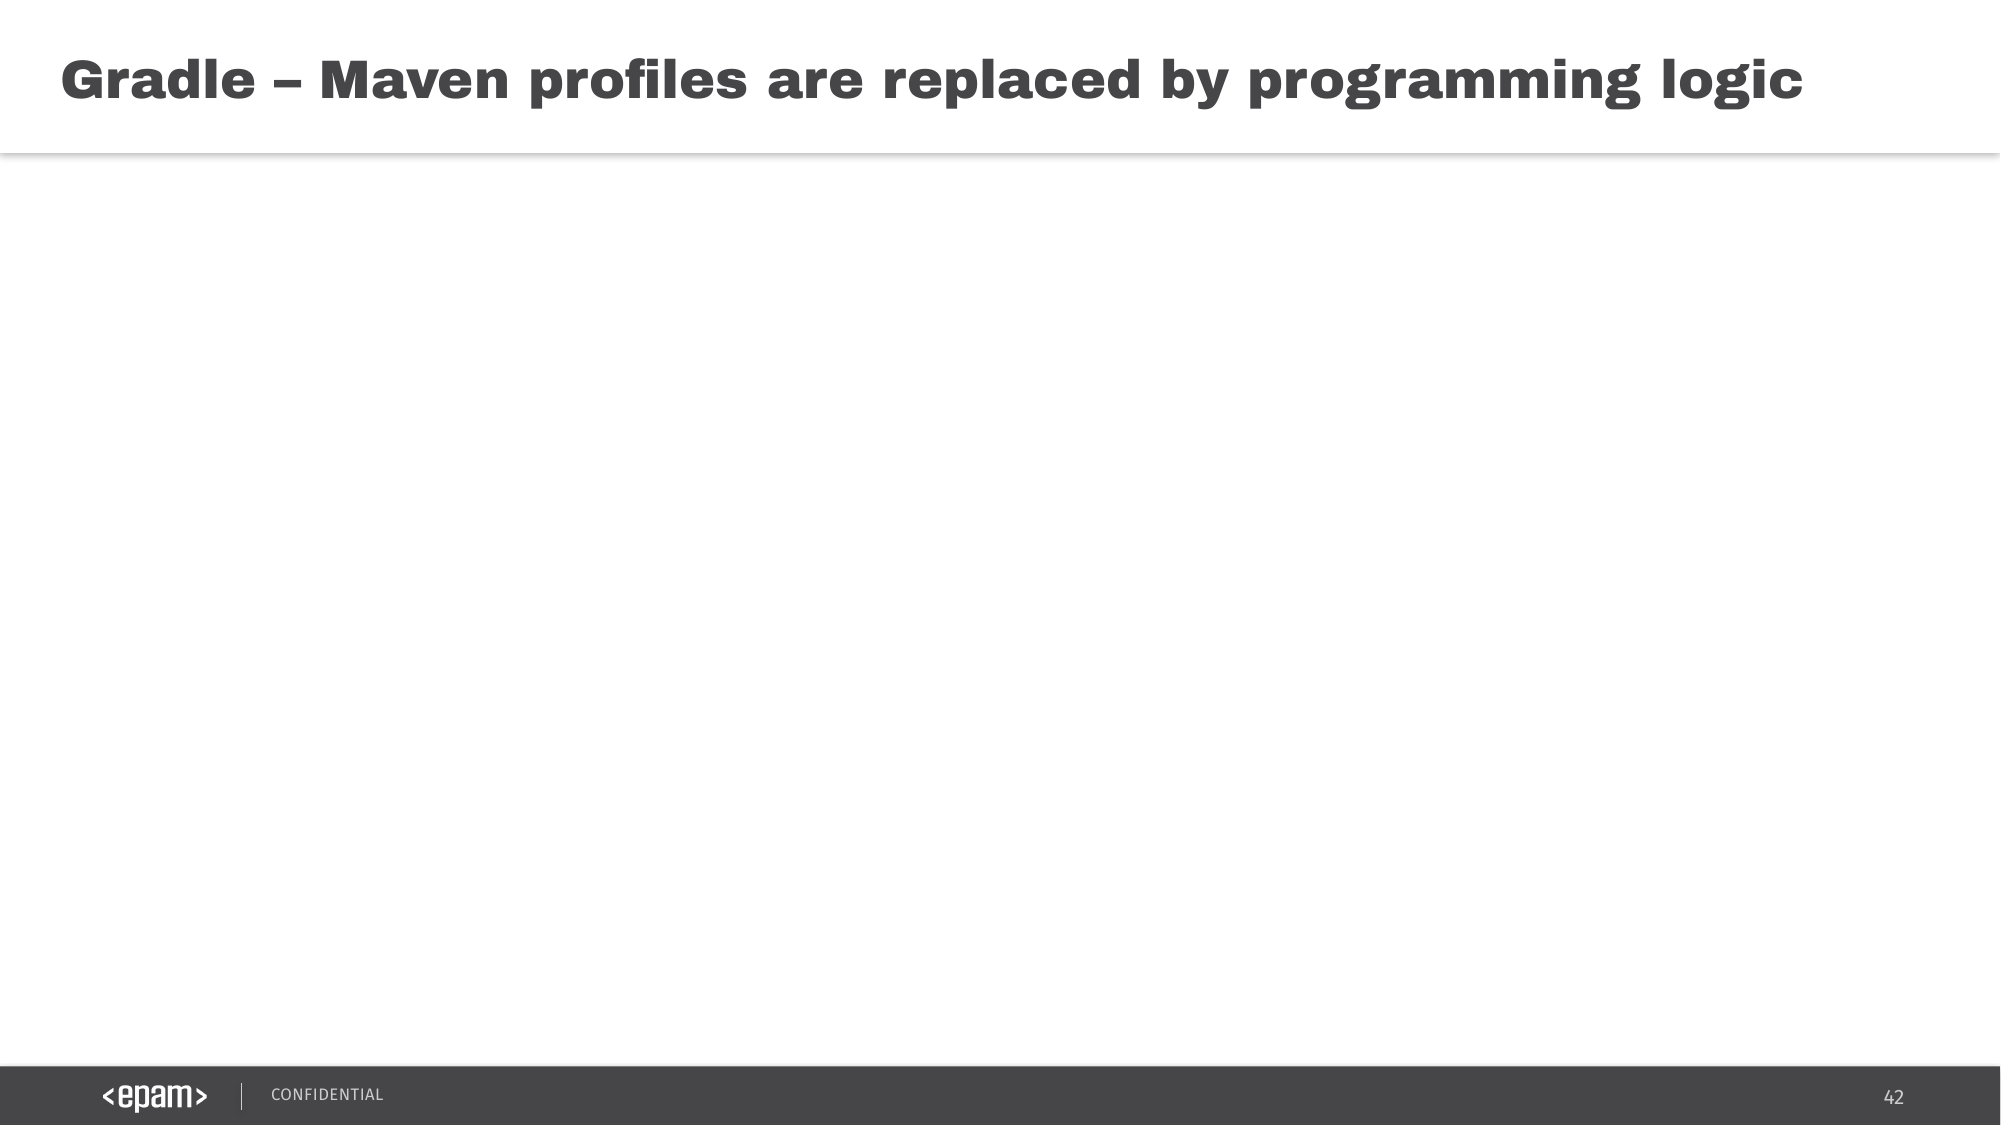

Gradle – Maven profiles are replaced by programming logic